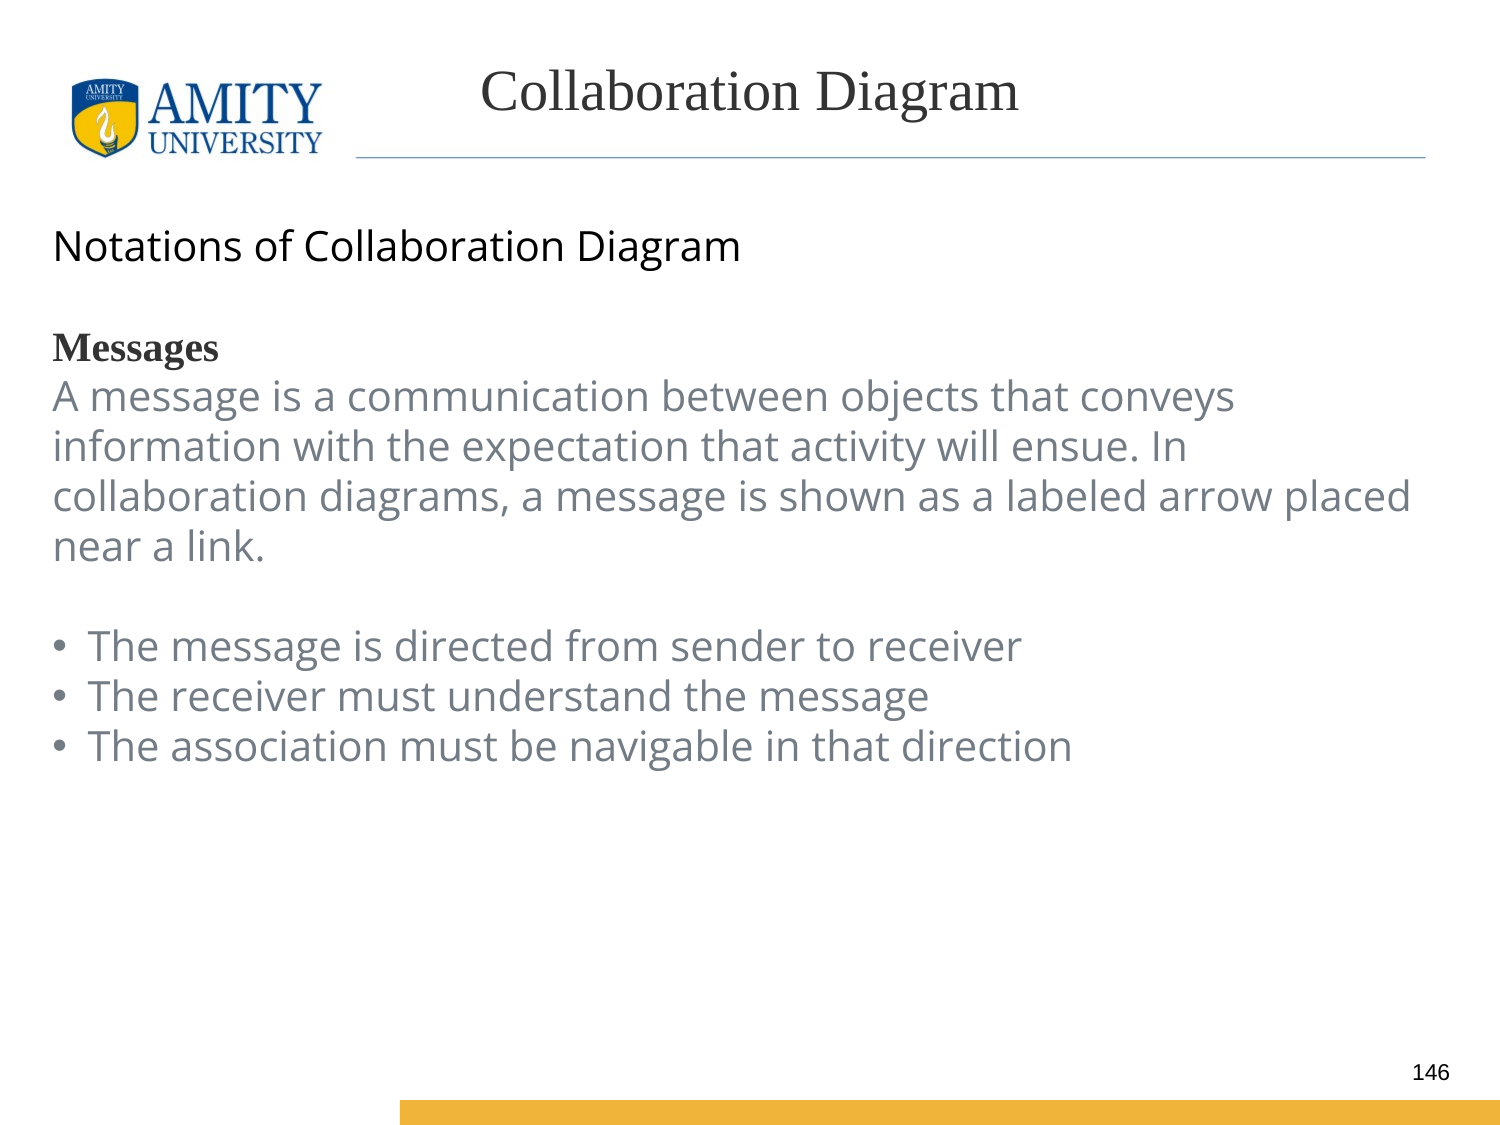

# Collaboration Diagram

Notations of Collaboration Diagram

Messages
A message is a communication between objects that conveys information with the expectation that activity will ensue. In collaboration diagrams, a message is shown as a labeled arrow placed near a link.

The message is directed from sender to receiver
The receiver must understand the message
The association must be navigable in that direction

146